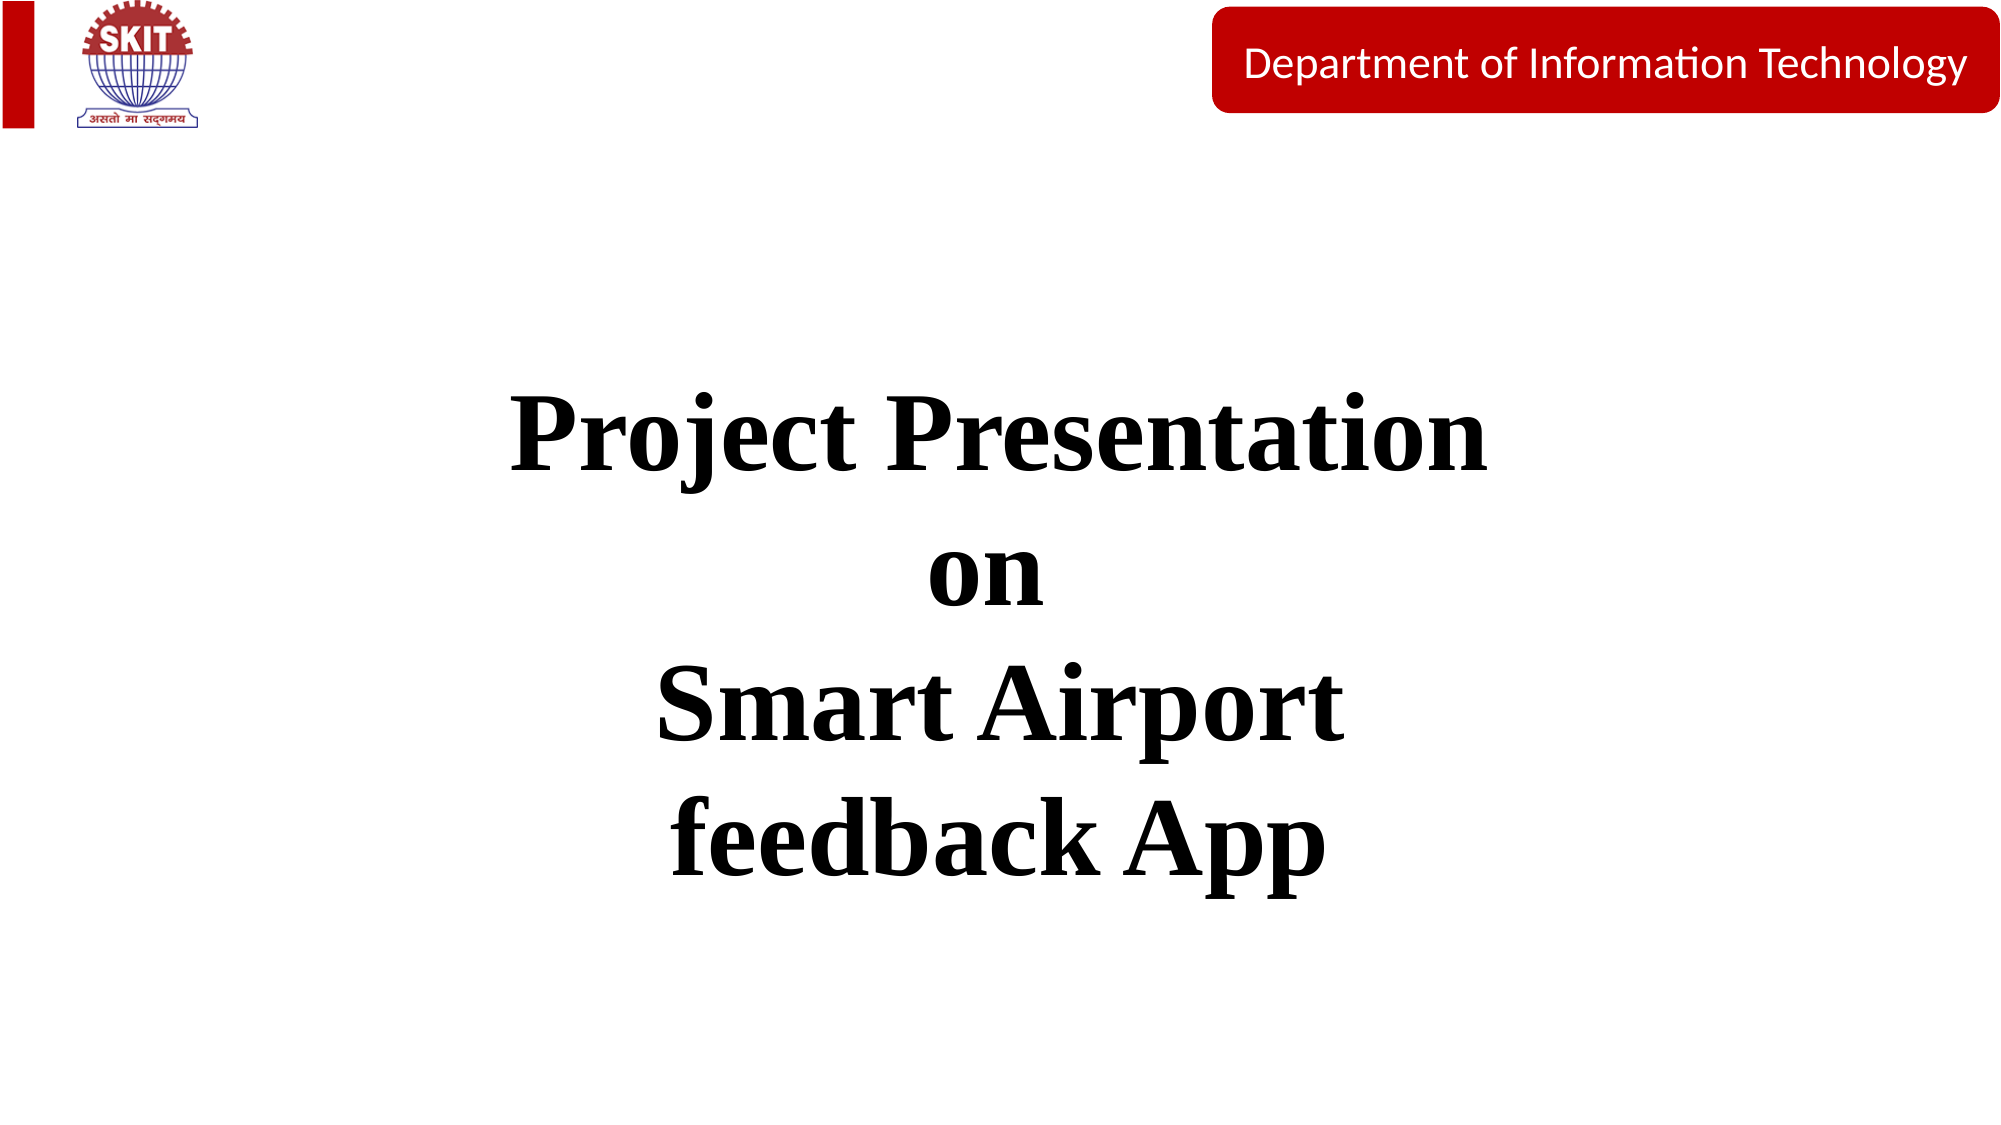

Project Presentation
on
Smart Airport feedback App